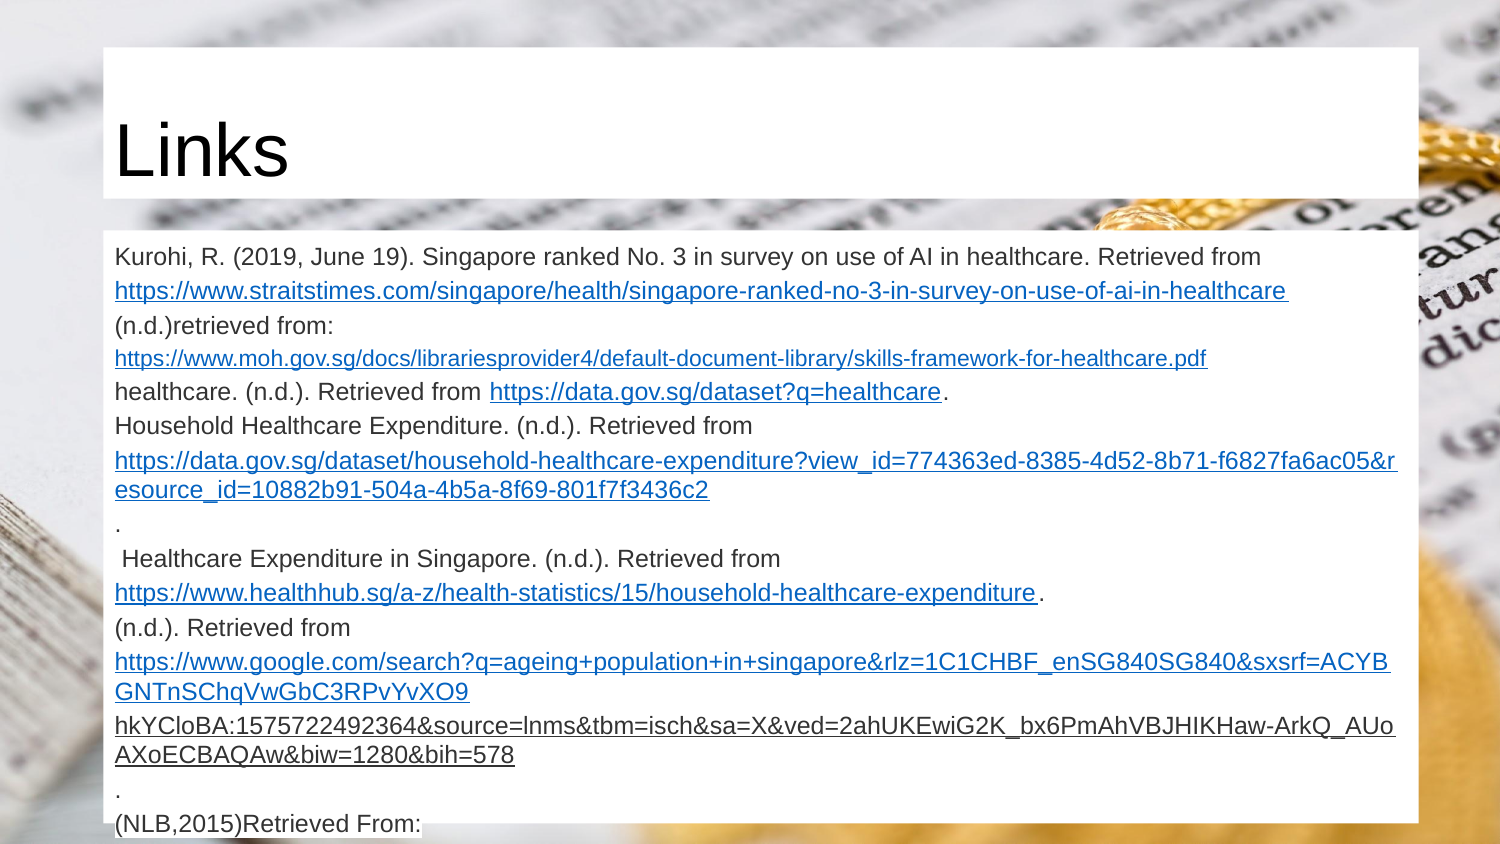

# Links
Kurohi, R. (2019, June 19). Singapore ranked No. 3 in survey on use of AI in healthcare. Retrieved from https://www.straitstimes.com/singapore/health/singapore-ranked-no-3-in-survey-on-use-of-ai-in-healthcare
(n.d.)retrieved from:https://www.moh.gov.sg/docs/librariesprovider4/default-document-library/skills-framework-for-healthcare.pdf
healthcare. (n.d.). Retrieved from https://data.gov.sg/dataset?q=healthcare.
Household Healthcare Expenditure. (n.d.). Retrieved from https://data.gov.sg/dataset/household-healthcare-expenditure?view_id=774363ed-8385-4d52-8b71-f6827fa6ac05&resource_id=10882b91-504a-4b5a-8f69-801f7f3436c2.
 Healthcare Expenditure in Singapore. (n.d.). Retrieved from https://www.healthhub.sg/a-z/health-statistics/15/household-healthcare-expenditure.
(n.d.). Retrieved from  https://www.google.com/search?q=ageing+population+in+singapore&rlz=1C1CHBF_enSG840SG840&sxsrf=ACYBGNTnSChqVwGbC3RPvYvXO9
hkYCloBA:1575722492364&source=lnms&tbm=isch&sa=X&ved=2ahUKEwiG2K_bx6PmAhVBJHIKHaw-ArkQ_AUoAXoECBAQAw&biw=1280&bih=578.
(NLB,2015)Retrieved From:http://www.nlb.gov.sg/sure/wp-content/uploads/2015/08/NLB_CheatSheets7_Ageing-Population.pdf
Elderly, Youth and Gender Profile - Latest Data. (n.d.). Retrieved from https://www.singstat.gov.sg/find-data/search-by-theme/population/elderly-youth-and-gender-profile/latest-data.